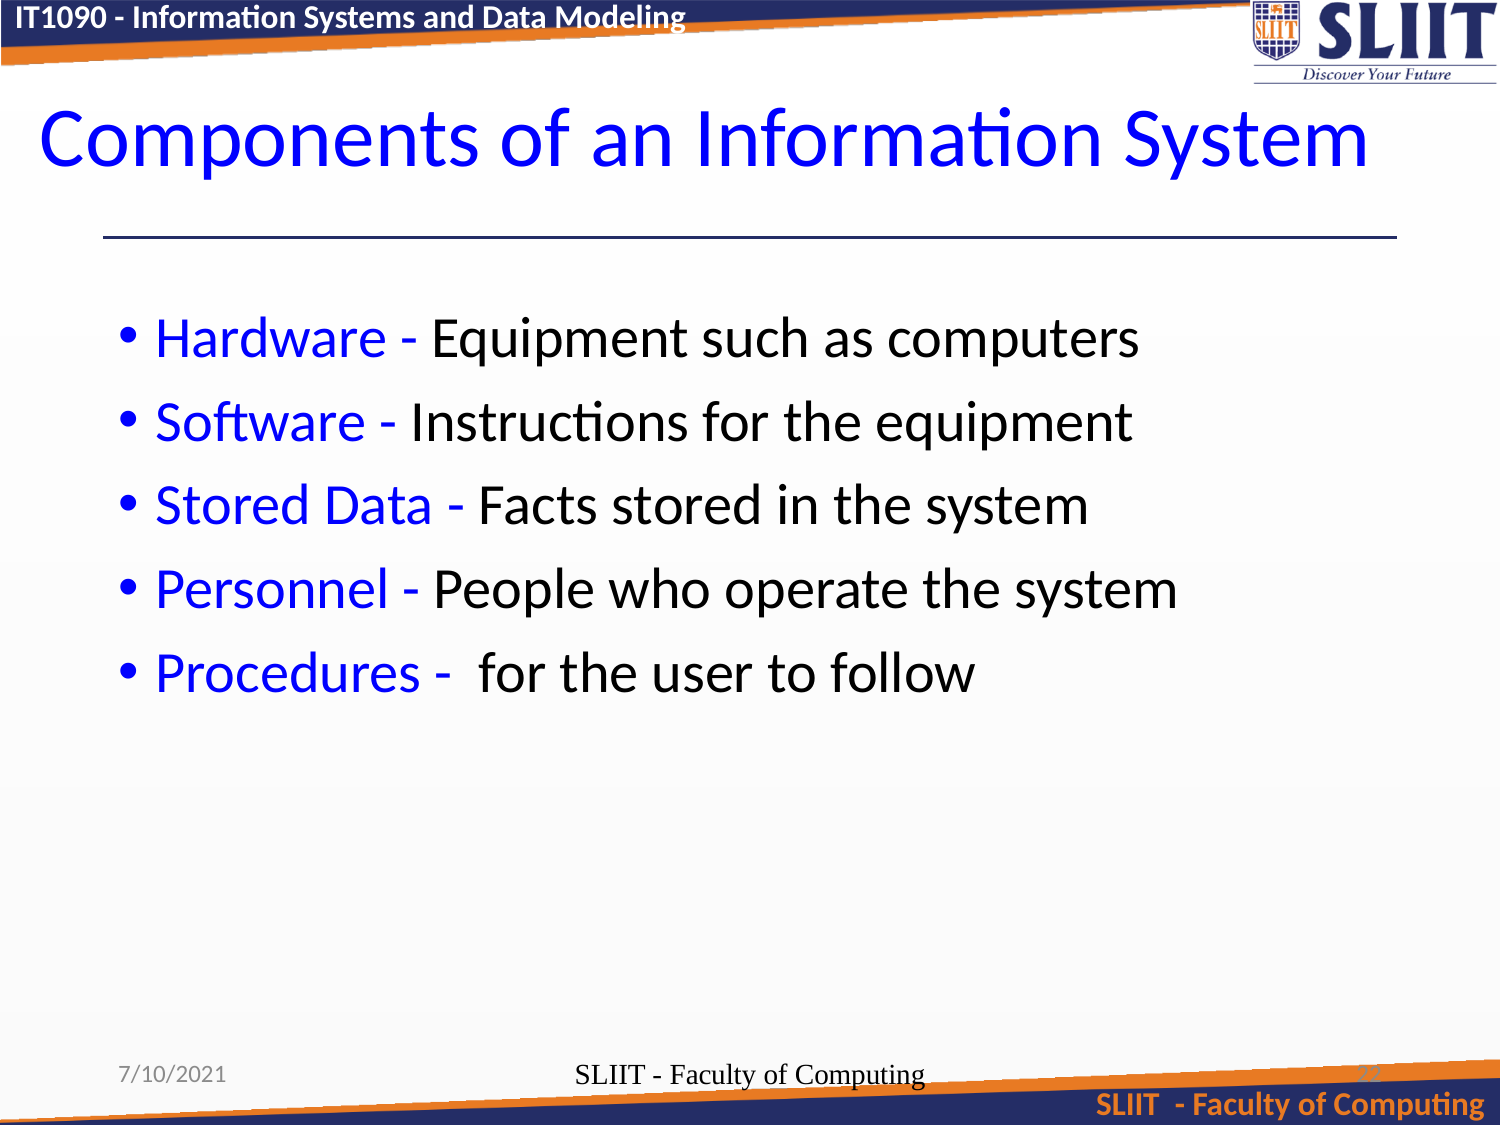

# Components of an Information System
Hardware - Equipment such as computers
Software - Instructions for the equipment
Stored Data - Facts stored in the system
Personnel - People who operate the system
Procedures -  for the user to follow

7/10/2021
SLIIT - Faculty of Computing
22